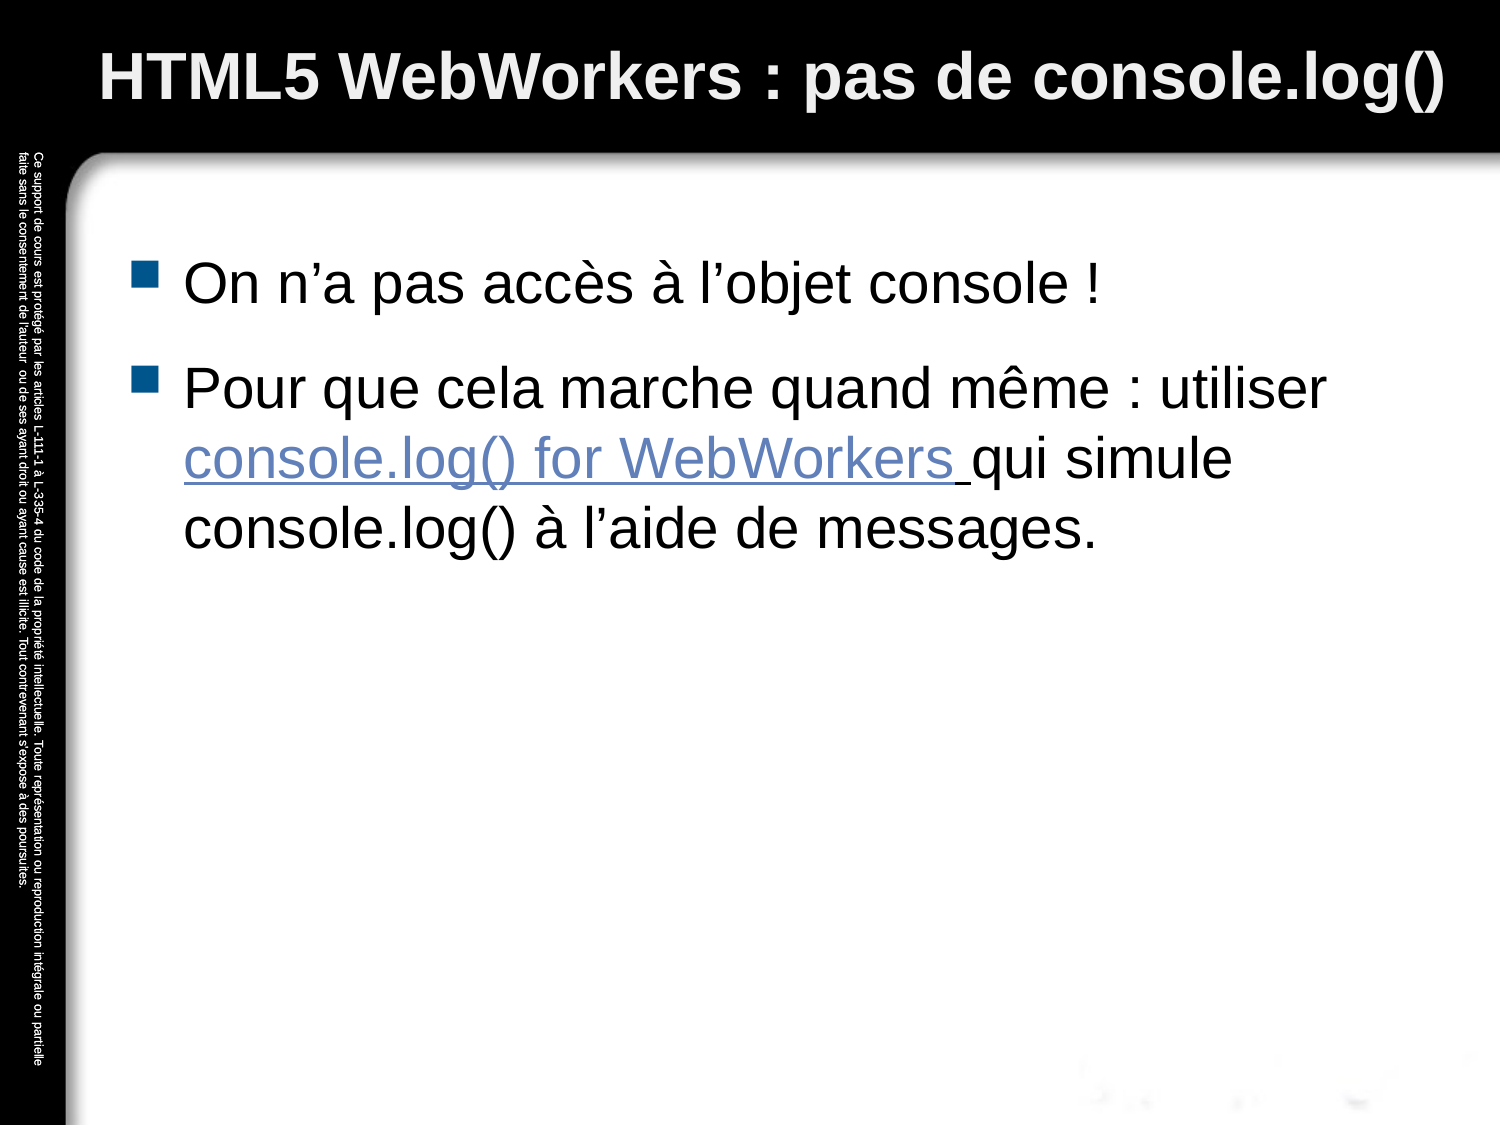

# HTML5 WebWorkers : pas de console.log()
On n’a pas accès à l’objet console !
Pour que cela marche quand même : utiliser console.log() for WebWorkers qui simule console.log() à l’aide de messages.